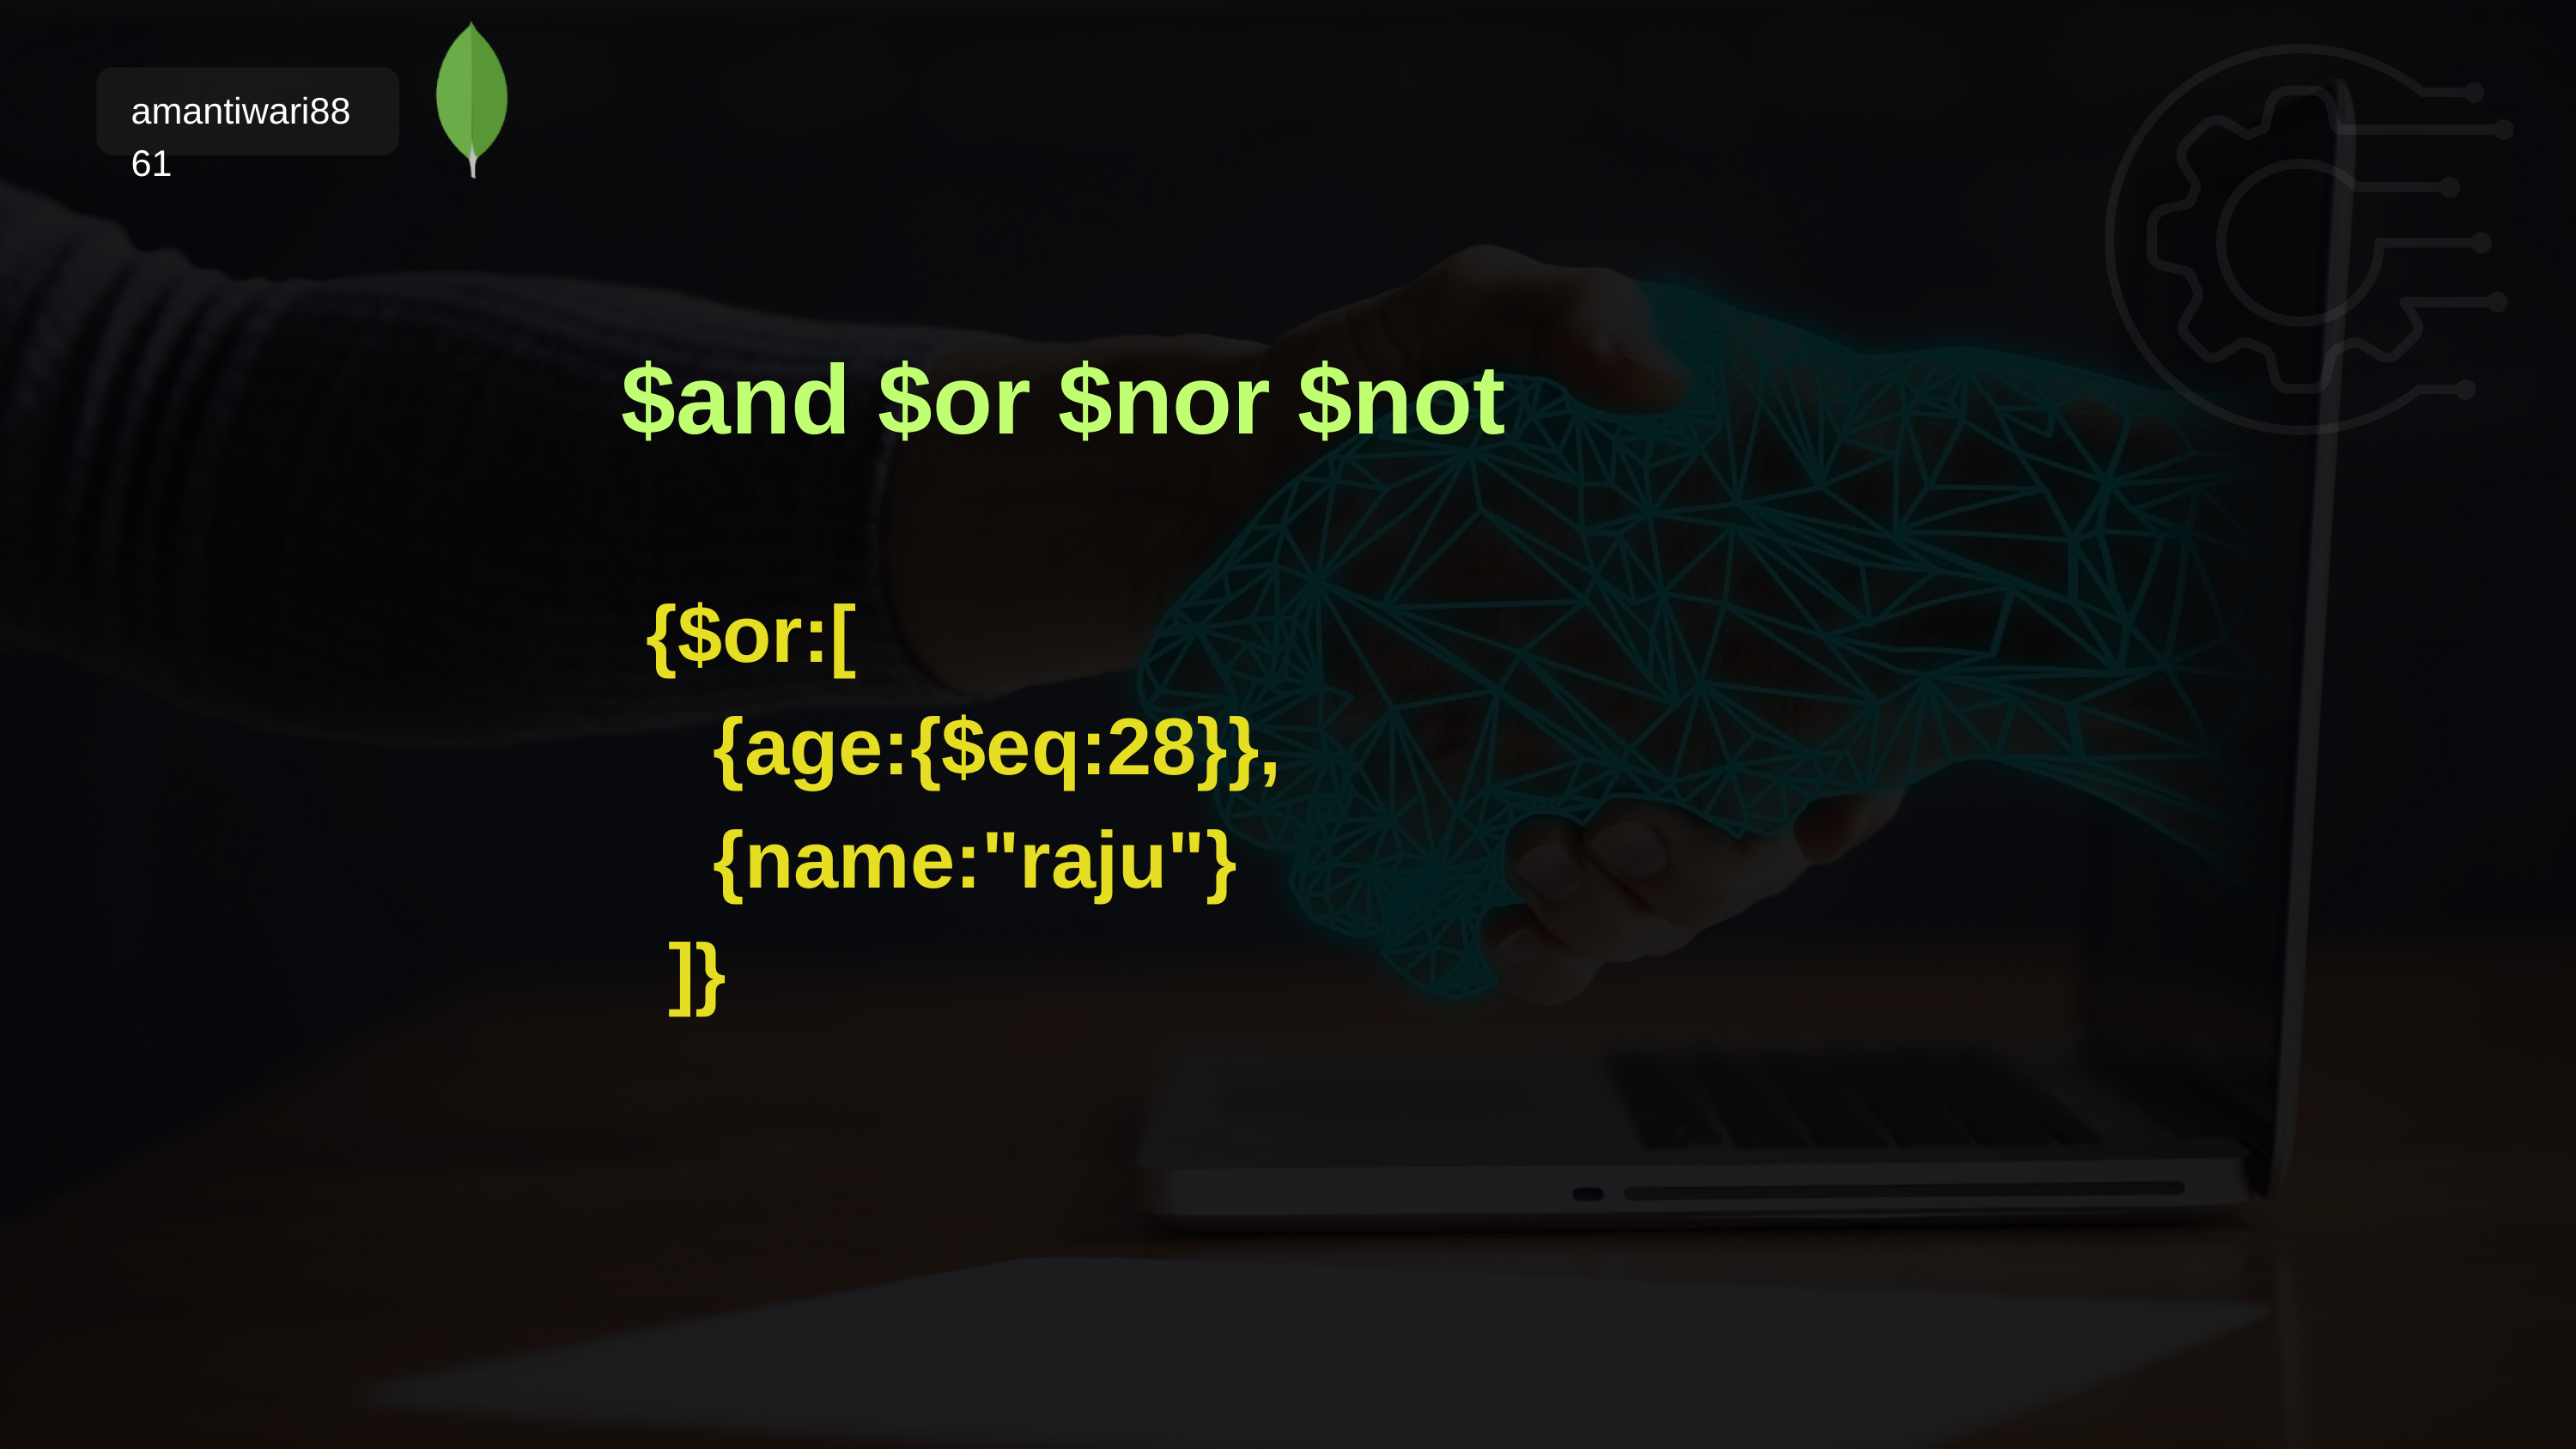

amantiwari8861
    $and $or $nor $not

      {$or:[
         {age:{$eq:28}},
         {name:"raju"}
       ]}